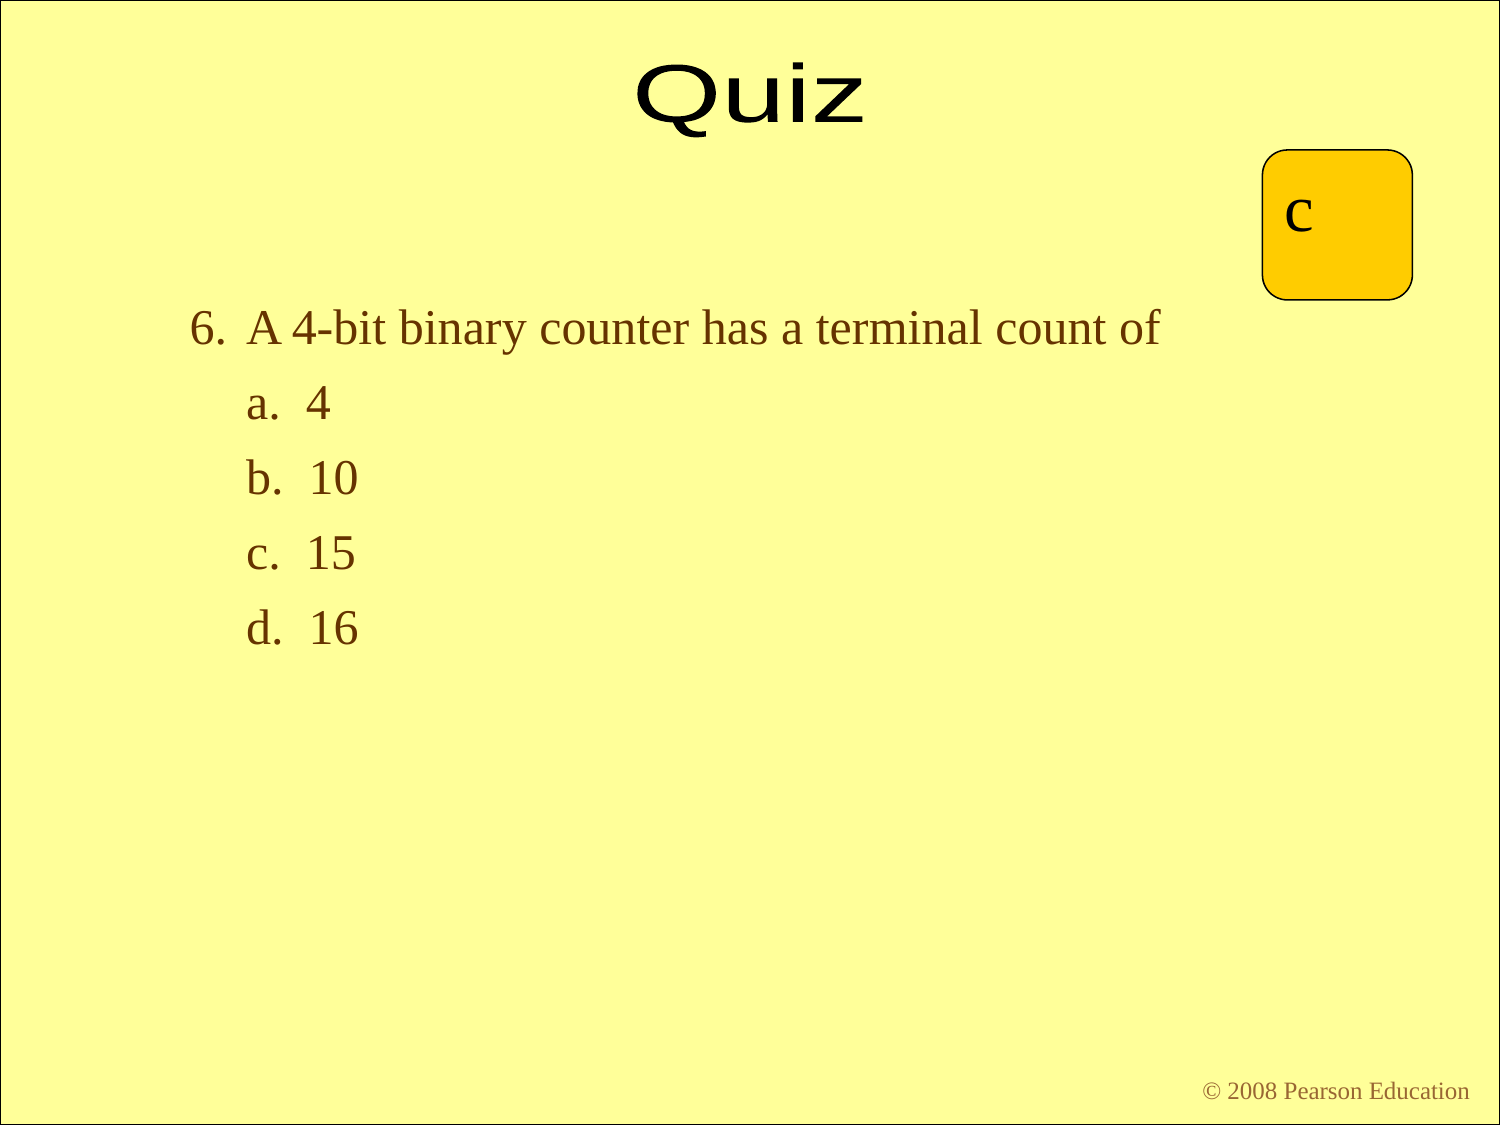

Quiz
c
6.	A 4-bit binary counter has a terminal count of
	a.  4
	b.  10
	c.  15
	d.  16

© 2008 Pearson Education